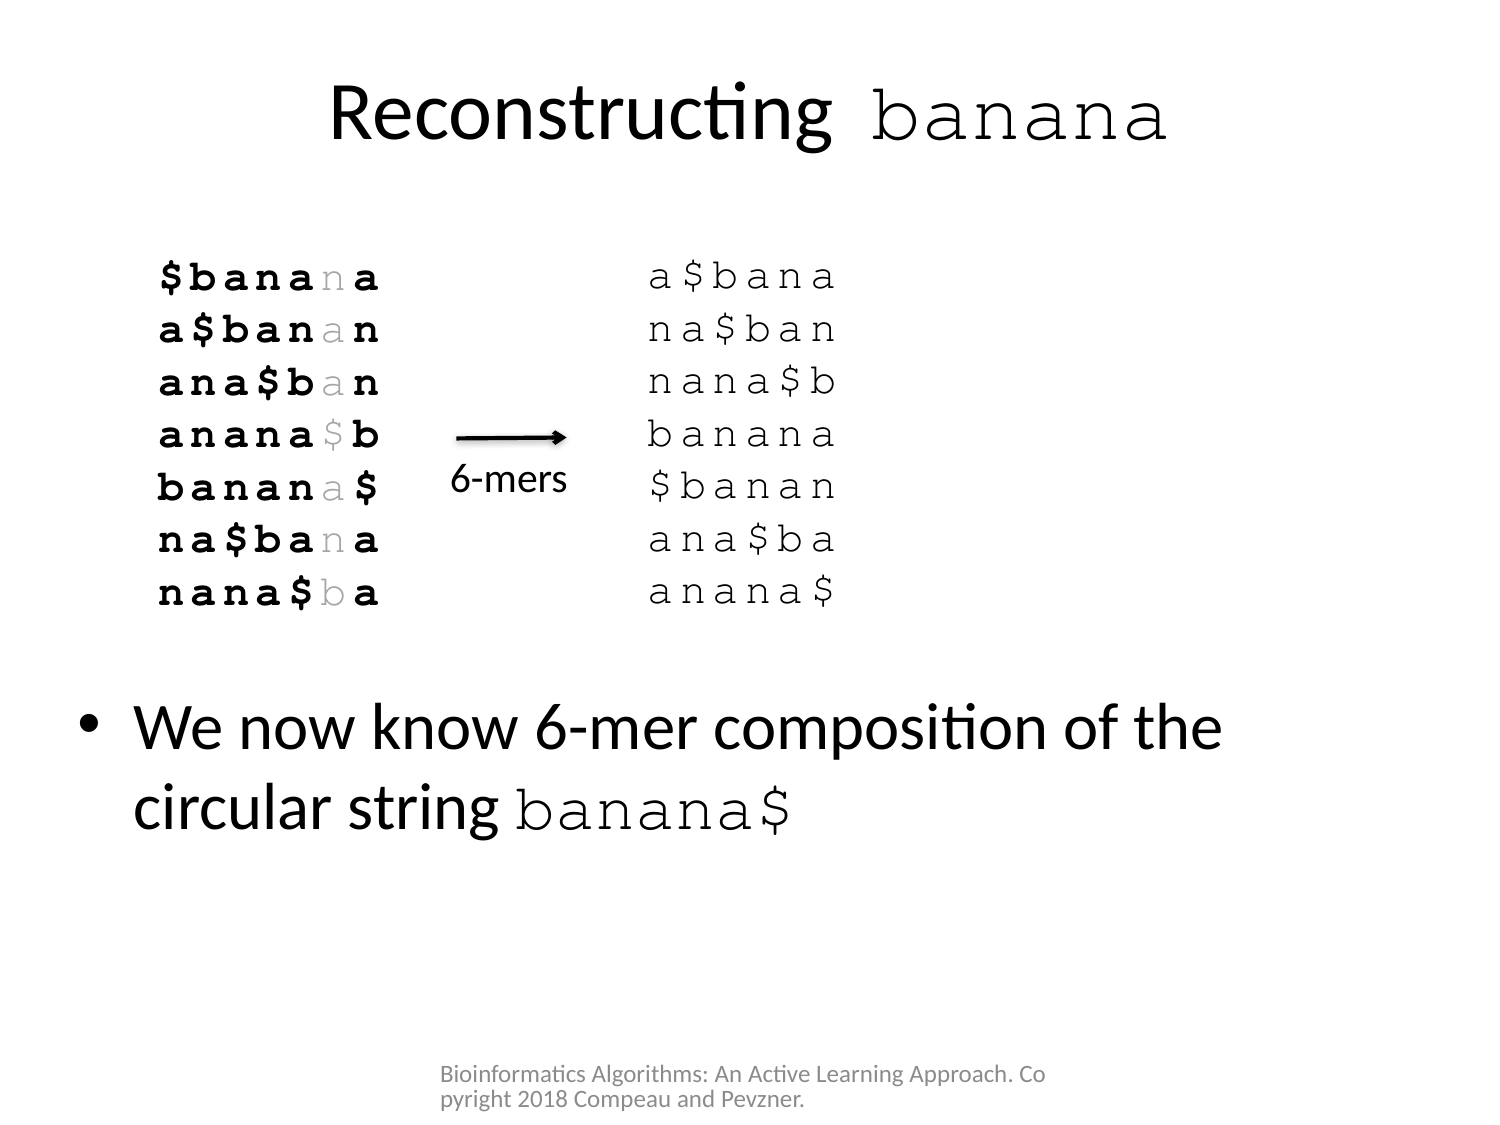

# Reconstructing  banana
a$bana
na$ban
nana$b
banana
$banan
ana$ba
anana$
$banana
a$banan
ana$ban
anana$b
banana$
na$bana
nana$ba
6-mers
We now know 6-mer composition of the circular string banana$
Bioinformatics Algorithms: An Active Learning Approach. Copyright 2018 Compeau and Pevzner.